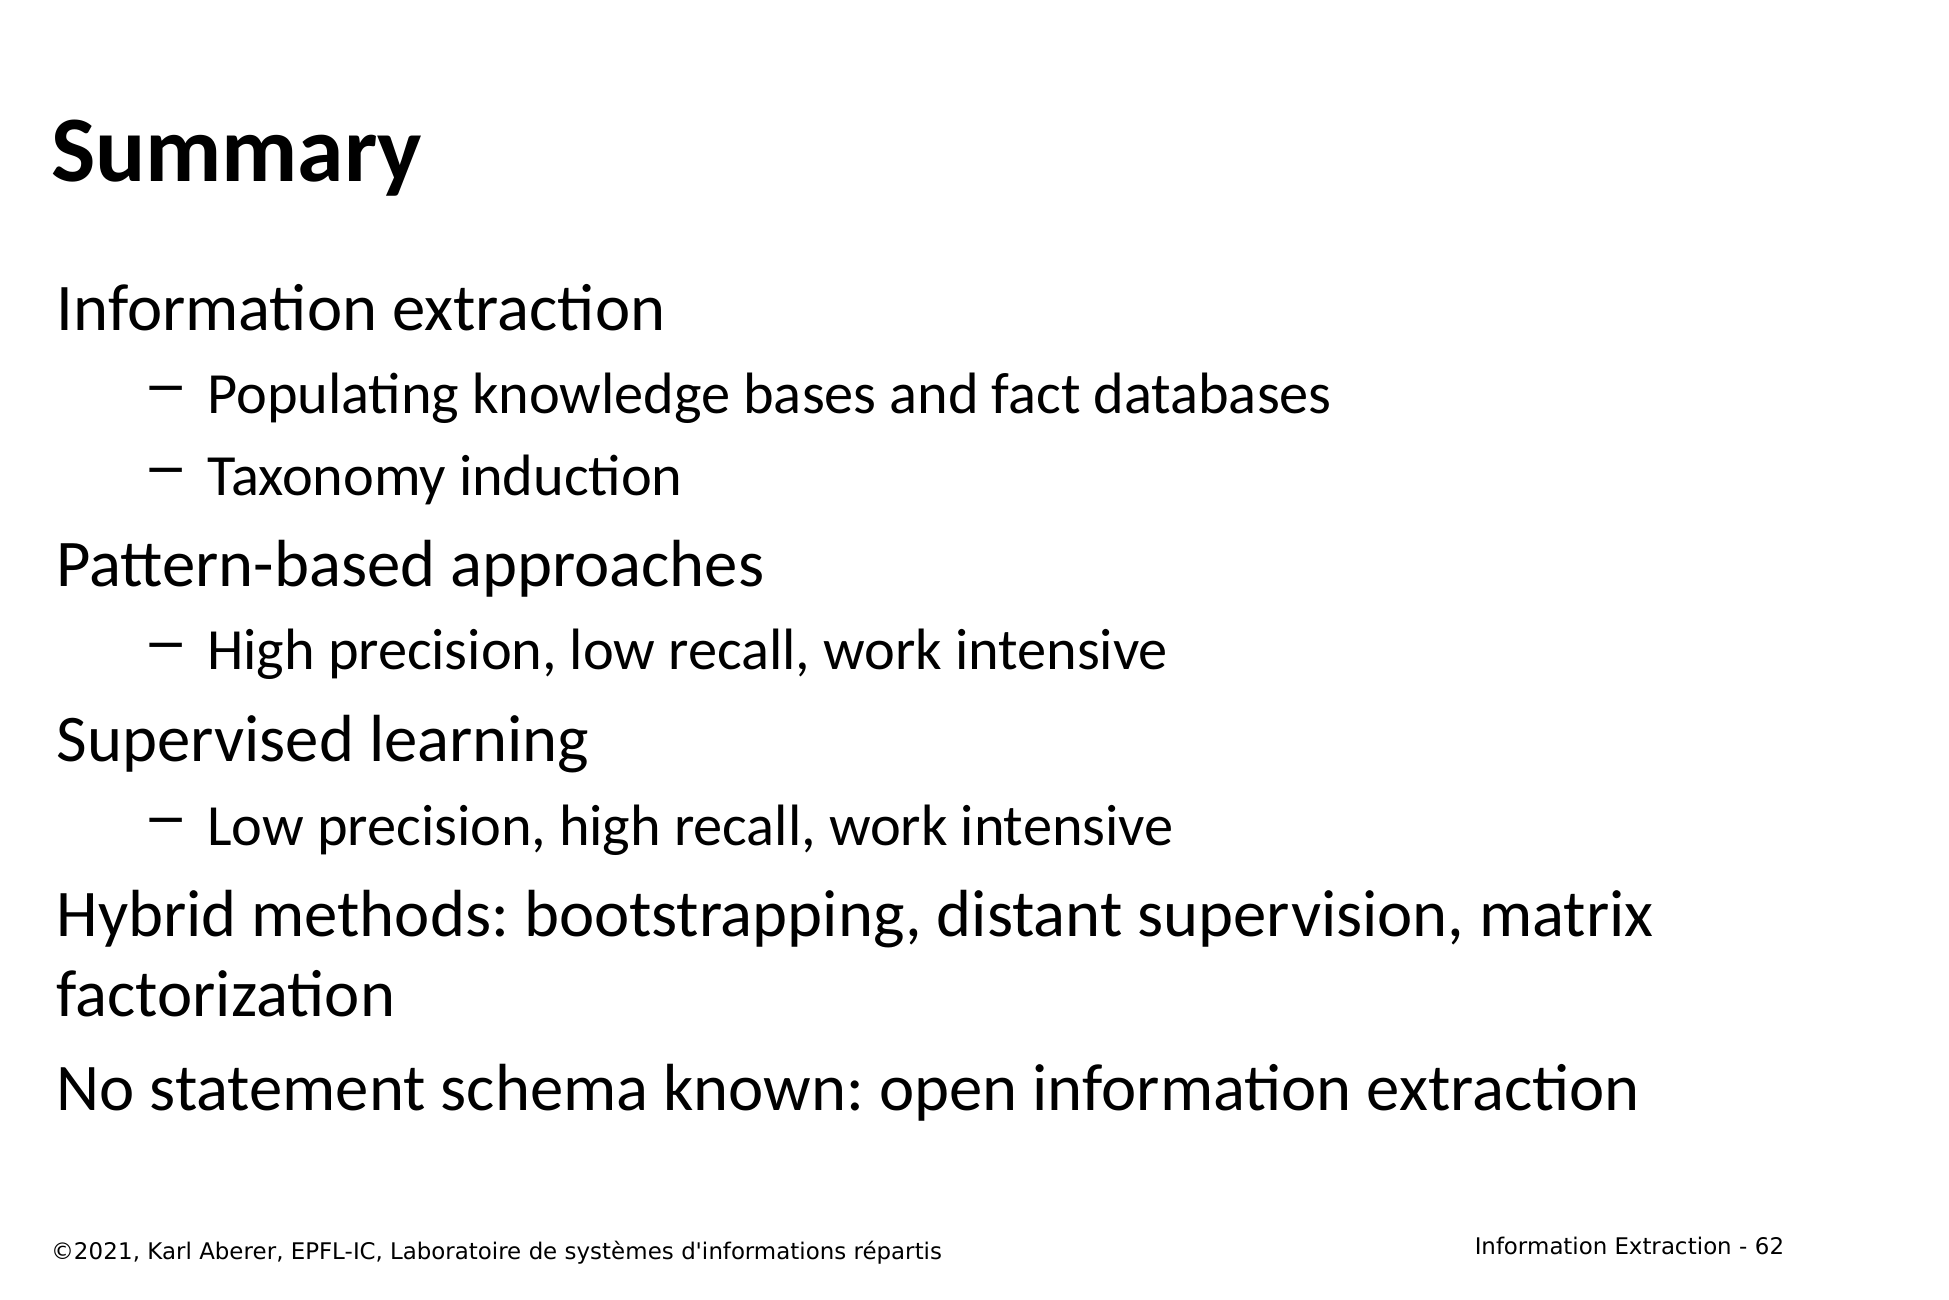

# Summary
Information extraction
Populating knowledge bases and fact databases
Taxonomy induction
Pattern-based approaches
High precision, low recall, work intensive
Supervised learning
Low precision, high recall, work intensive
Hybrid methods: bootstrapping, distant supervision, matrix factorization
No statement schema known: open information extraction
©2021, Karl Aberer, EPFL-IC, Laboratoire de systèmes d'informations répartis